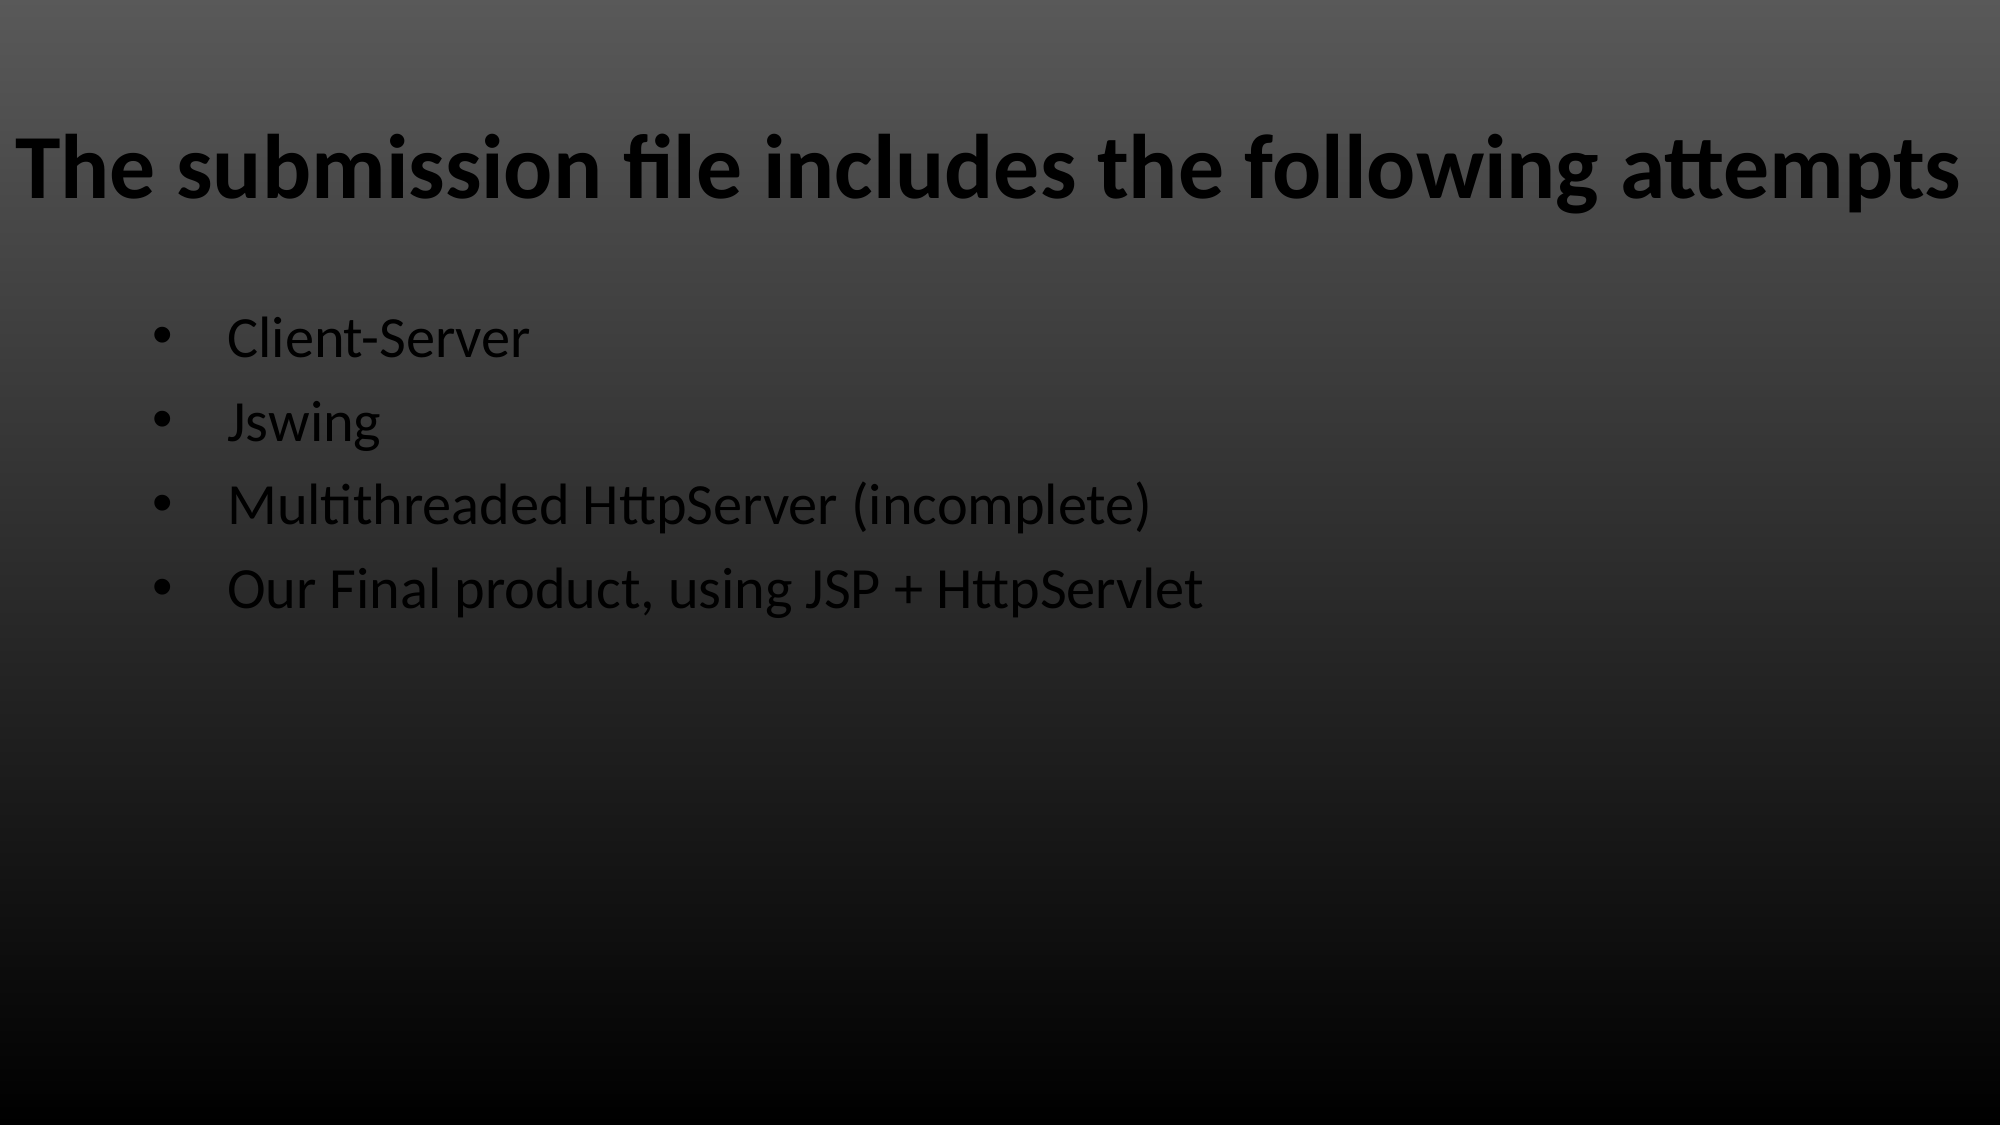

# The submission file includes the following attempts
Client-Server
Jswing
Multithreaded HttpServer (incomplete)
Our Final product, using JSP + HttpServlet